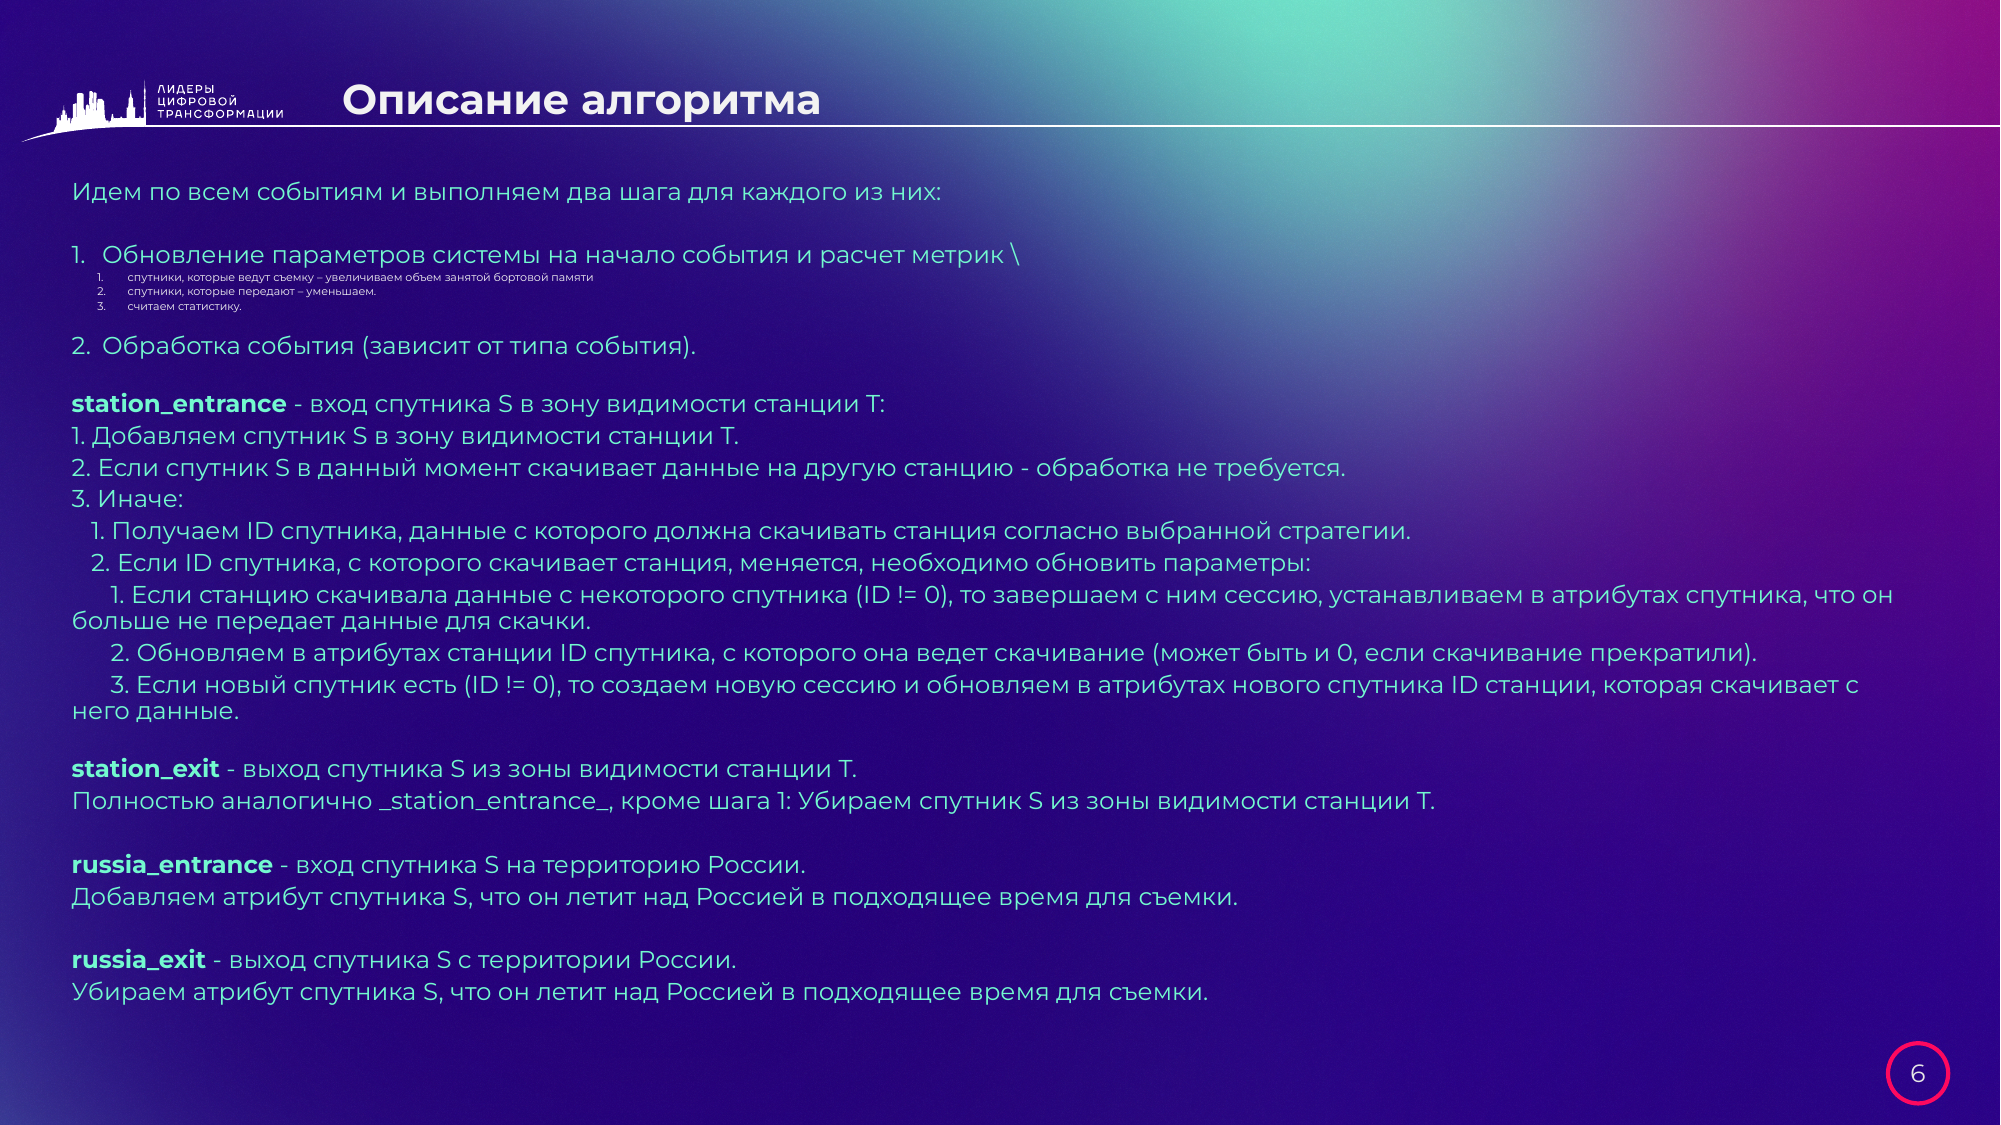

# Описание алгоритма
Идем по всем событиям и выполняем два шага для каждого из них:

Обновление параметров системы на начало события и расчет метрик \
спутники, которые ведут съемку – увеличиваем объем занятой бортовой памяти
спутники, которые передают – уменьшаем.
считаем статистику.

Обработка события (зависит от типа события).
station_entrance - вход спутника S в зону видимости станции T:
1. Добавляем спутник S в зону видимости станции T.
2. Если спутник S в данный момент скачивает данные на другую станцию - обработка не требуется.
3. Иначе:
   1. Получаем ID спутника, данные с которого должна скачивать станция согласно выбранной стратегии.
   2. Если ID спутника, с которого скачивает станция, меняется, необходимо обновить параметры:
      1. Если станцию скачивала данные с некоторого спутника (ID != 0), то завершаем с ним сессию, устанавливаем в атрибутах спутника, что он больше не передает данные для скачки.
      2. Обновляем в атрибутах станции ID спутника, с которого она ведет скачивание (может быть и 0, если скачивание прекратили).
      3. Если новый спутник есть (ID != 0), то создаем новую сессию и обновляем в атрибутах нового спутника ID станции, которая скачивает с него данные.
station_exit - выход спутника S из зоны видимости станции T.
Полностью аналогично _station_entrance_, кроме шага 1: Убираем спутник S из зоны видимости станции T.

russia_entrance - вход спутника S на территорию России.
Добавляем атрибут спутника S, что он летит над Россией в подходящее время для съемки.

russia_exit - выход спутника S с территории России.
Убираем атрибут спутника S, что он летит над Россией в подходящее время для съемки.

6